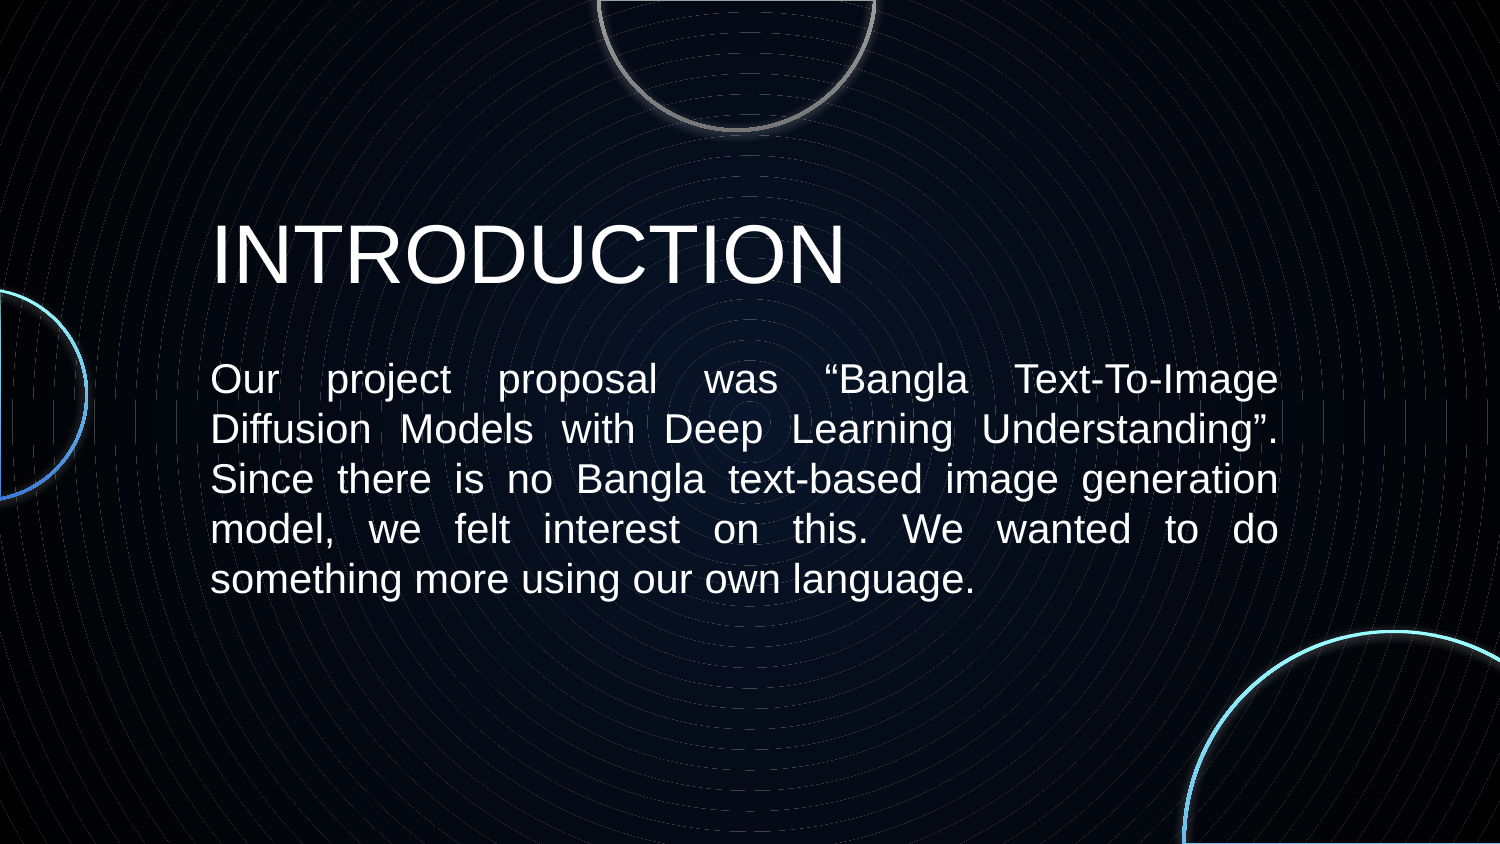

# INTRODUCTION
Our project proposal was “Bangla Text-To-Image Diffusion Models with Deep Learning Understanding”. Since there is no Bangla text-based image generation model, we felt interest on this. We wanted to do something more using our own language.